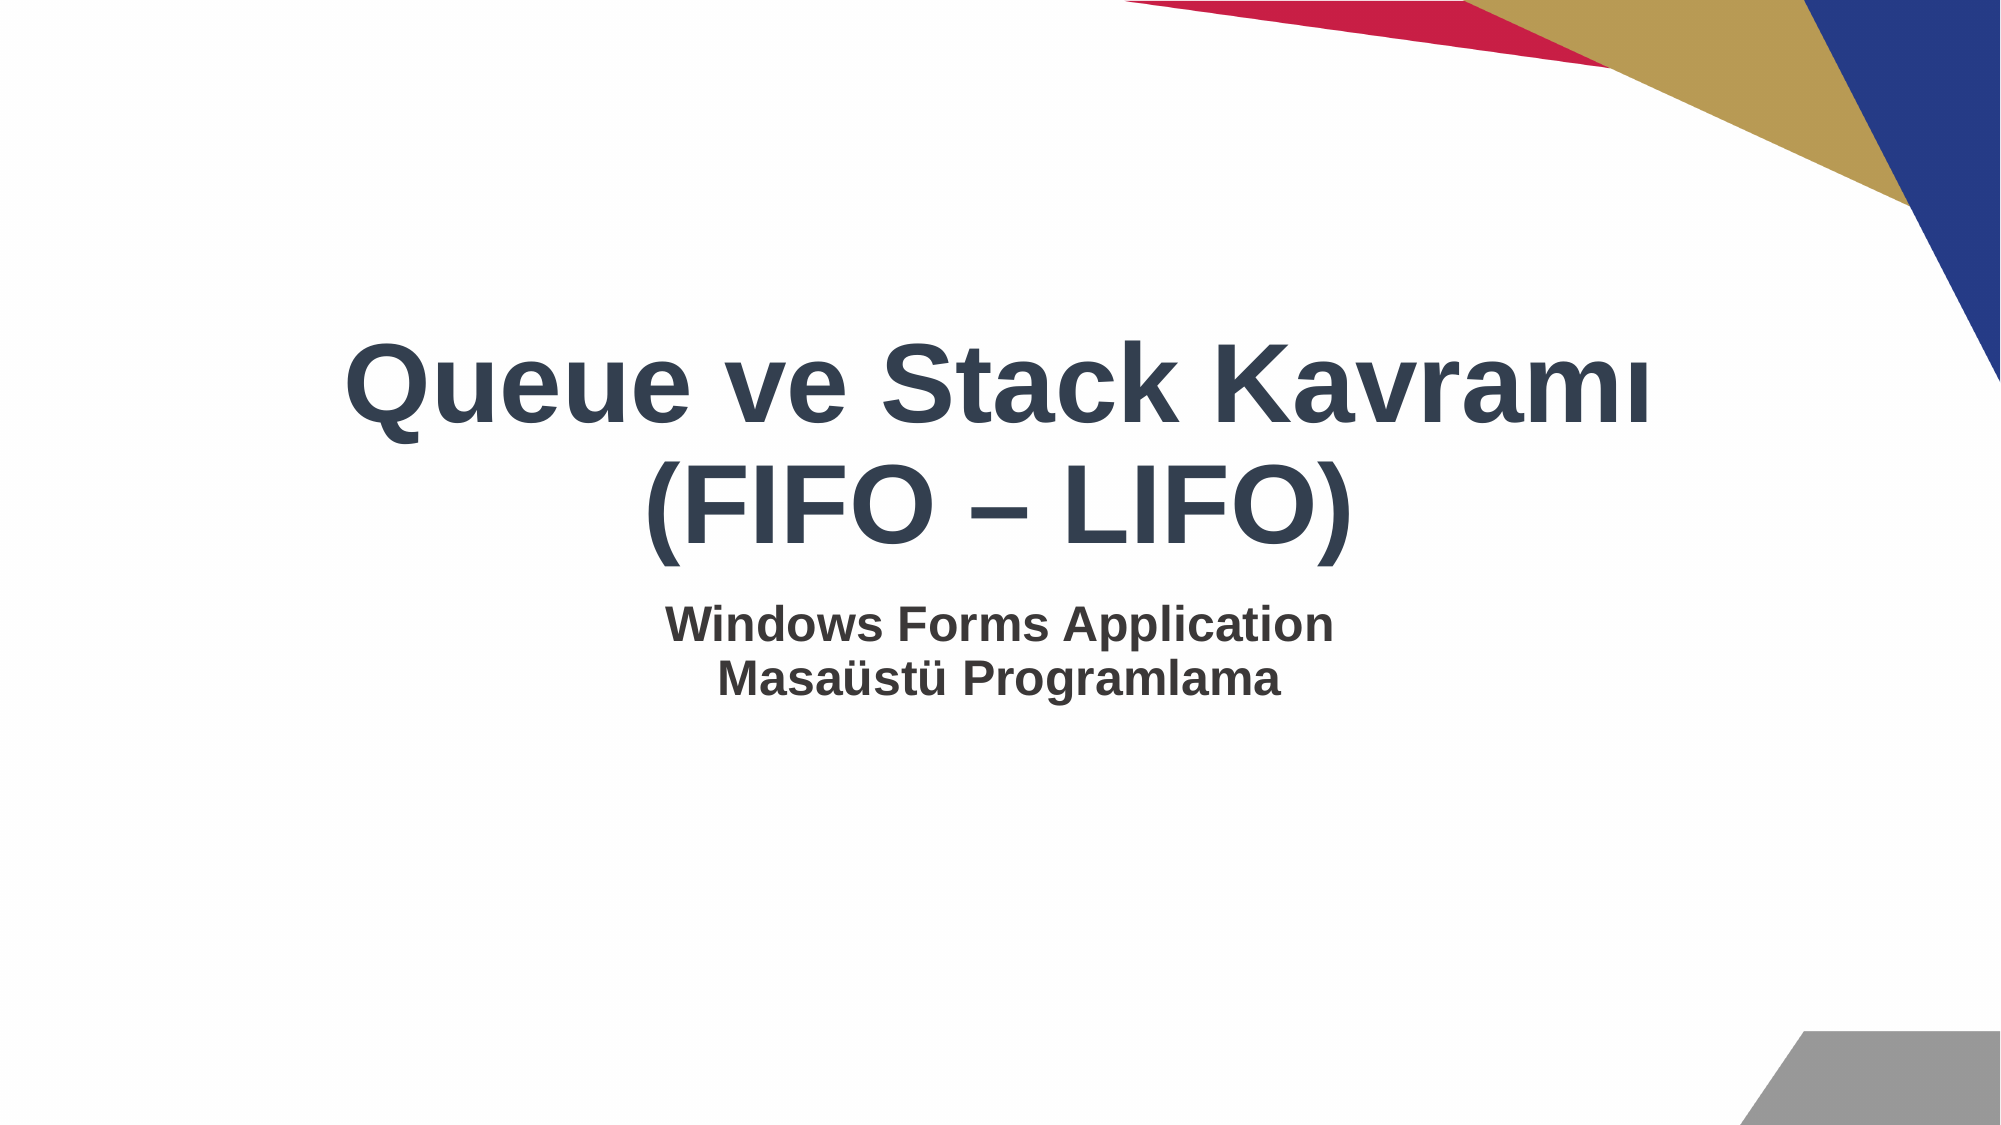

# Queue ve Stack Kavramı (FIFO – LIFO)
Windows Forms Application
Masaüstü Programlama